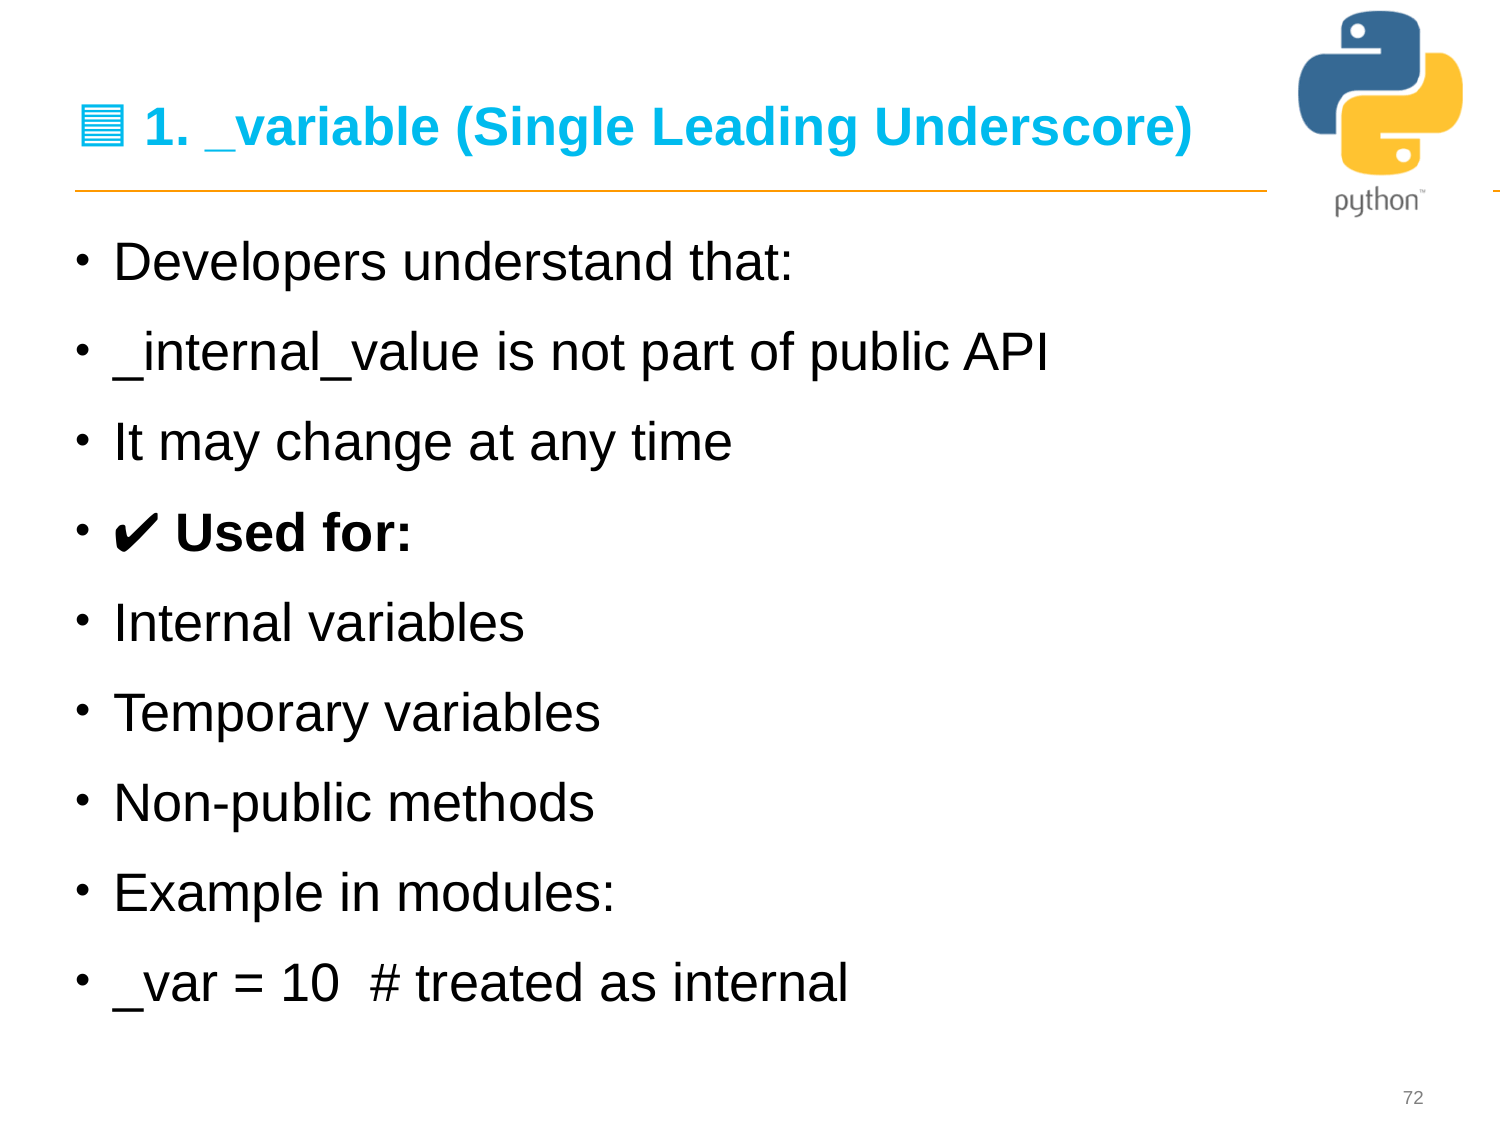

# 🟦 1. _variable (Single Leading Underscore)
Developers understand that:
_internal_value is not part of public API
It may change at any time
✔ Used for:
Internal variables
Temporary variables
Non-public methods
Example in modules:
_var = 10  # treated as internal